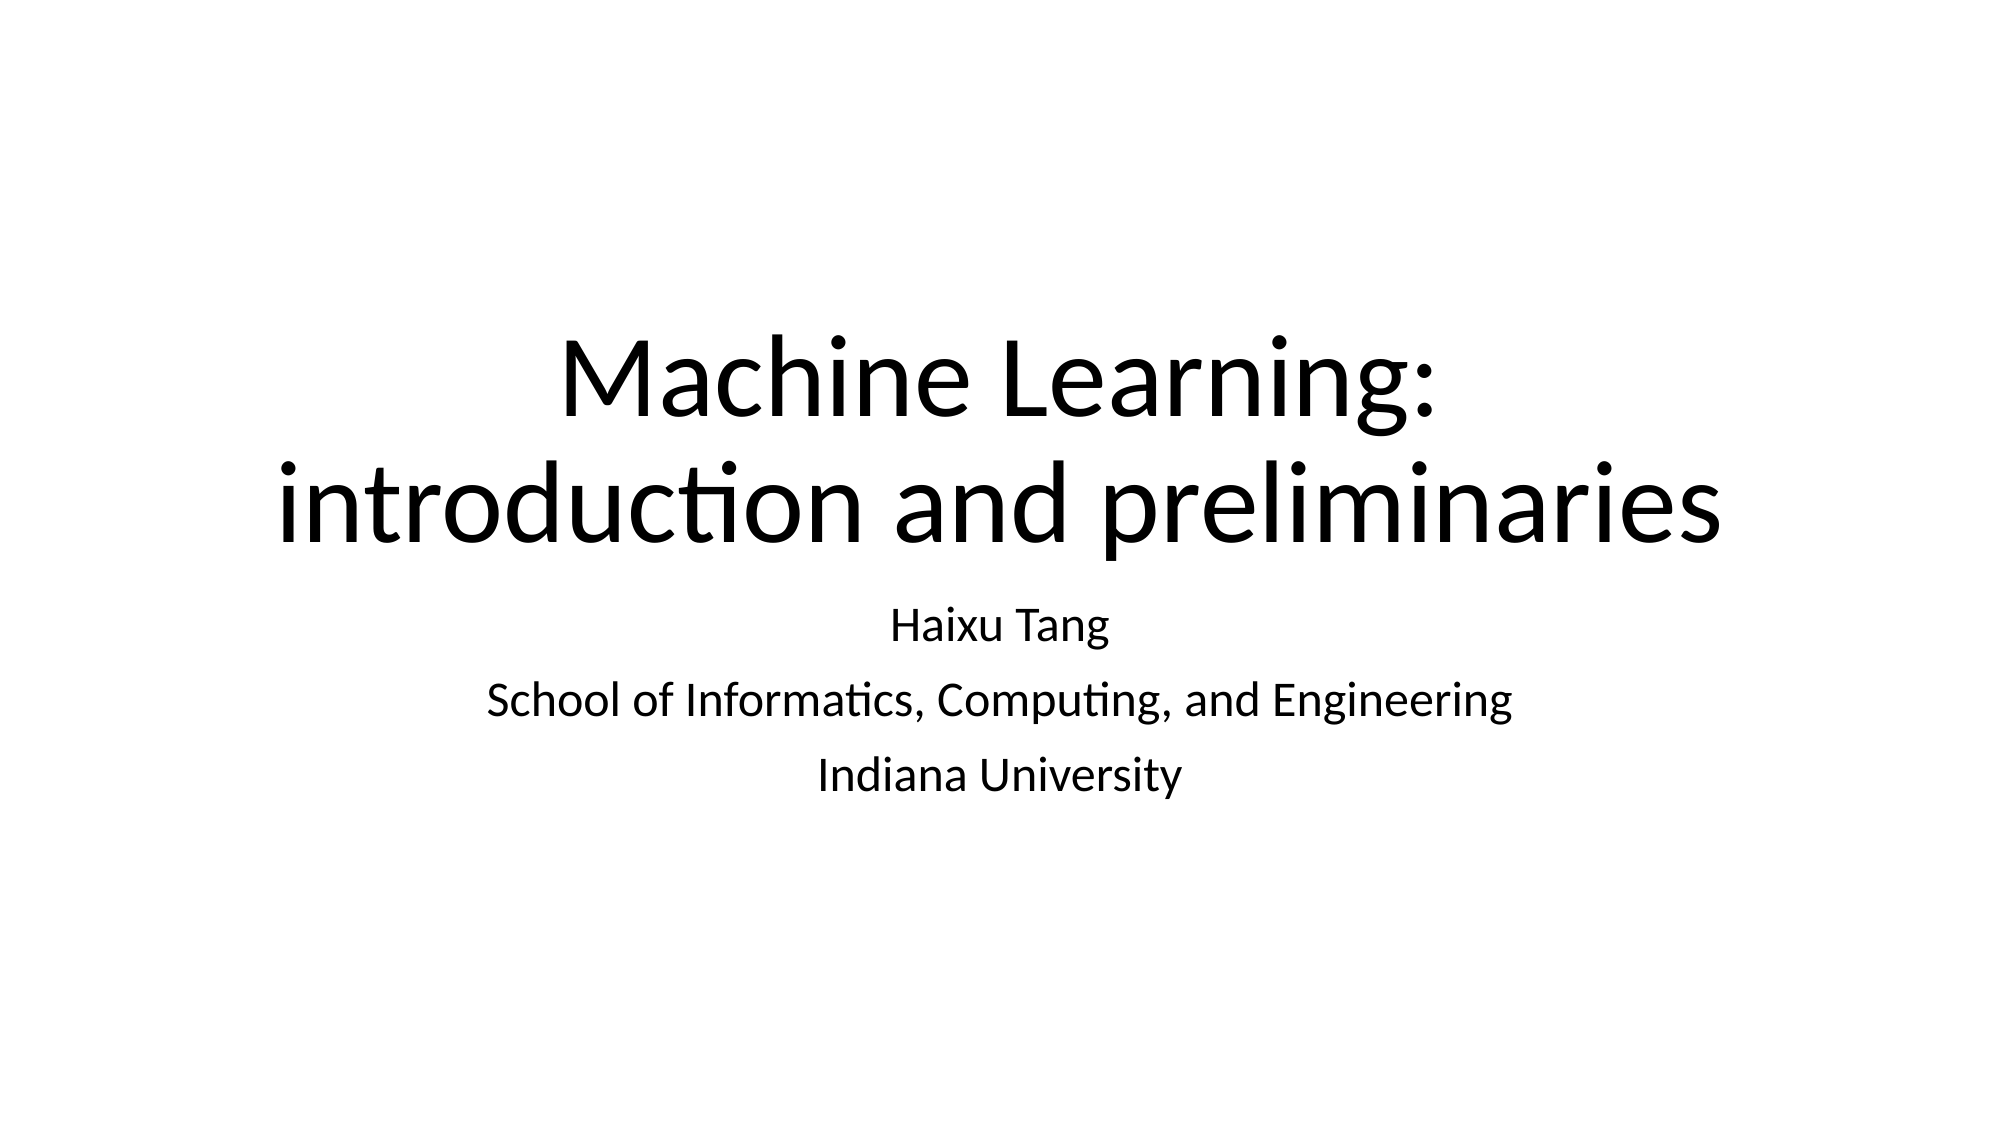

# Machine Learning: introduction and preliminaries
Haixu Tang
School of Informatics, Computing, and Engineering
Indiana University